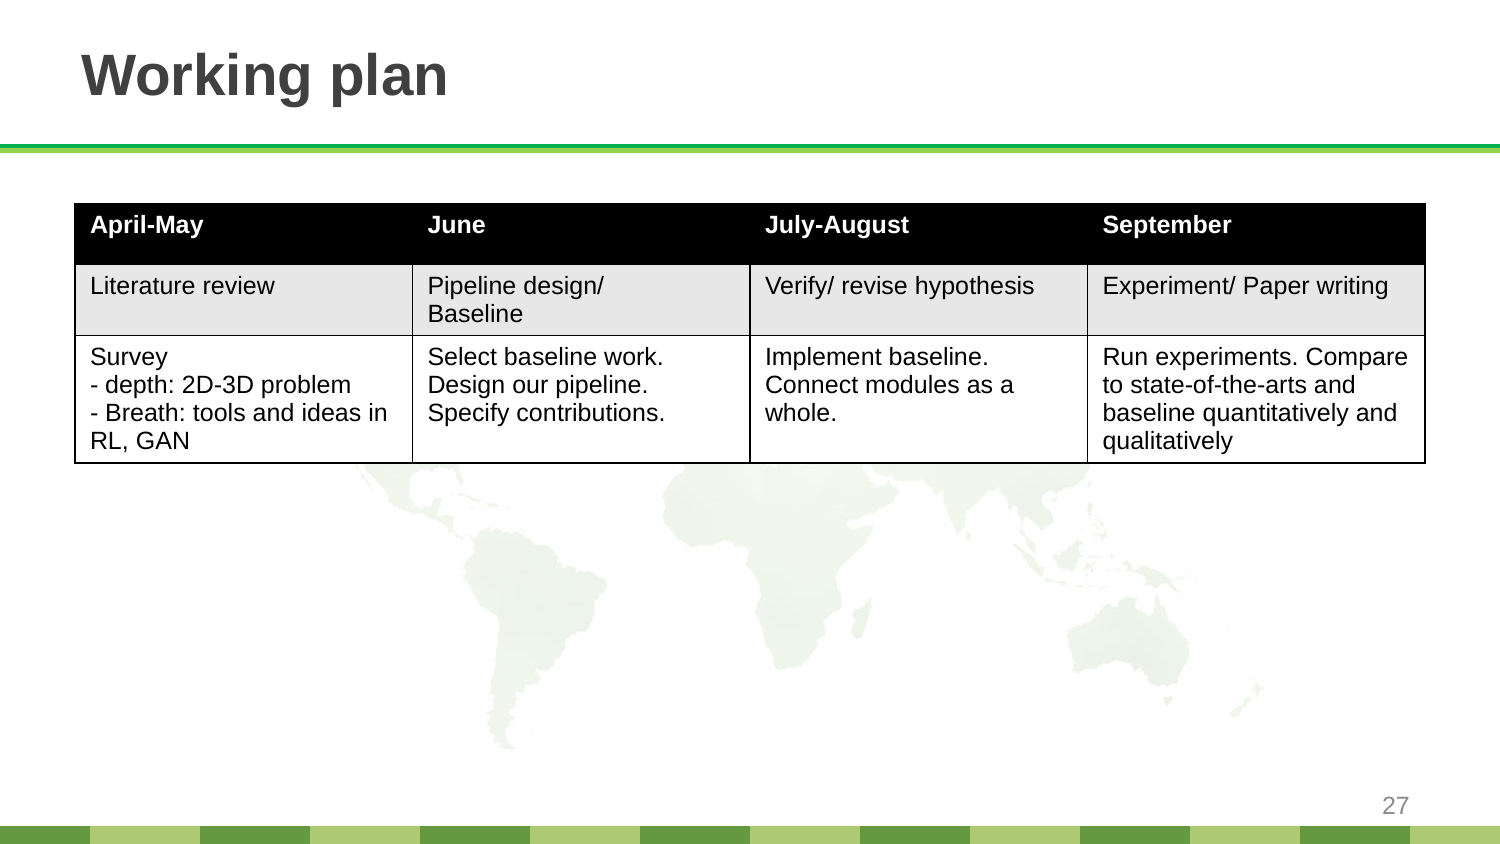

# Working plan
| April-May | June | July-August | September |
| --- | --- | --- | --- |
| Literature review | Pipeline design/ Baseline | Verify/ revise hypothesis | Experiment/ Paper writing |
| Survey - depth: 2D-3D problem - Breath: tools and ideas in RL, GAN | Select baseline work. Design our pipeline. Specify contributions. | Implement baseline. Connect modules as a whole. | Run experiments. Compare to state-of-the-arts and baseline quantitatively and qualitatively |

27